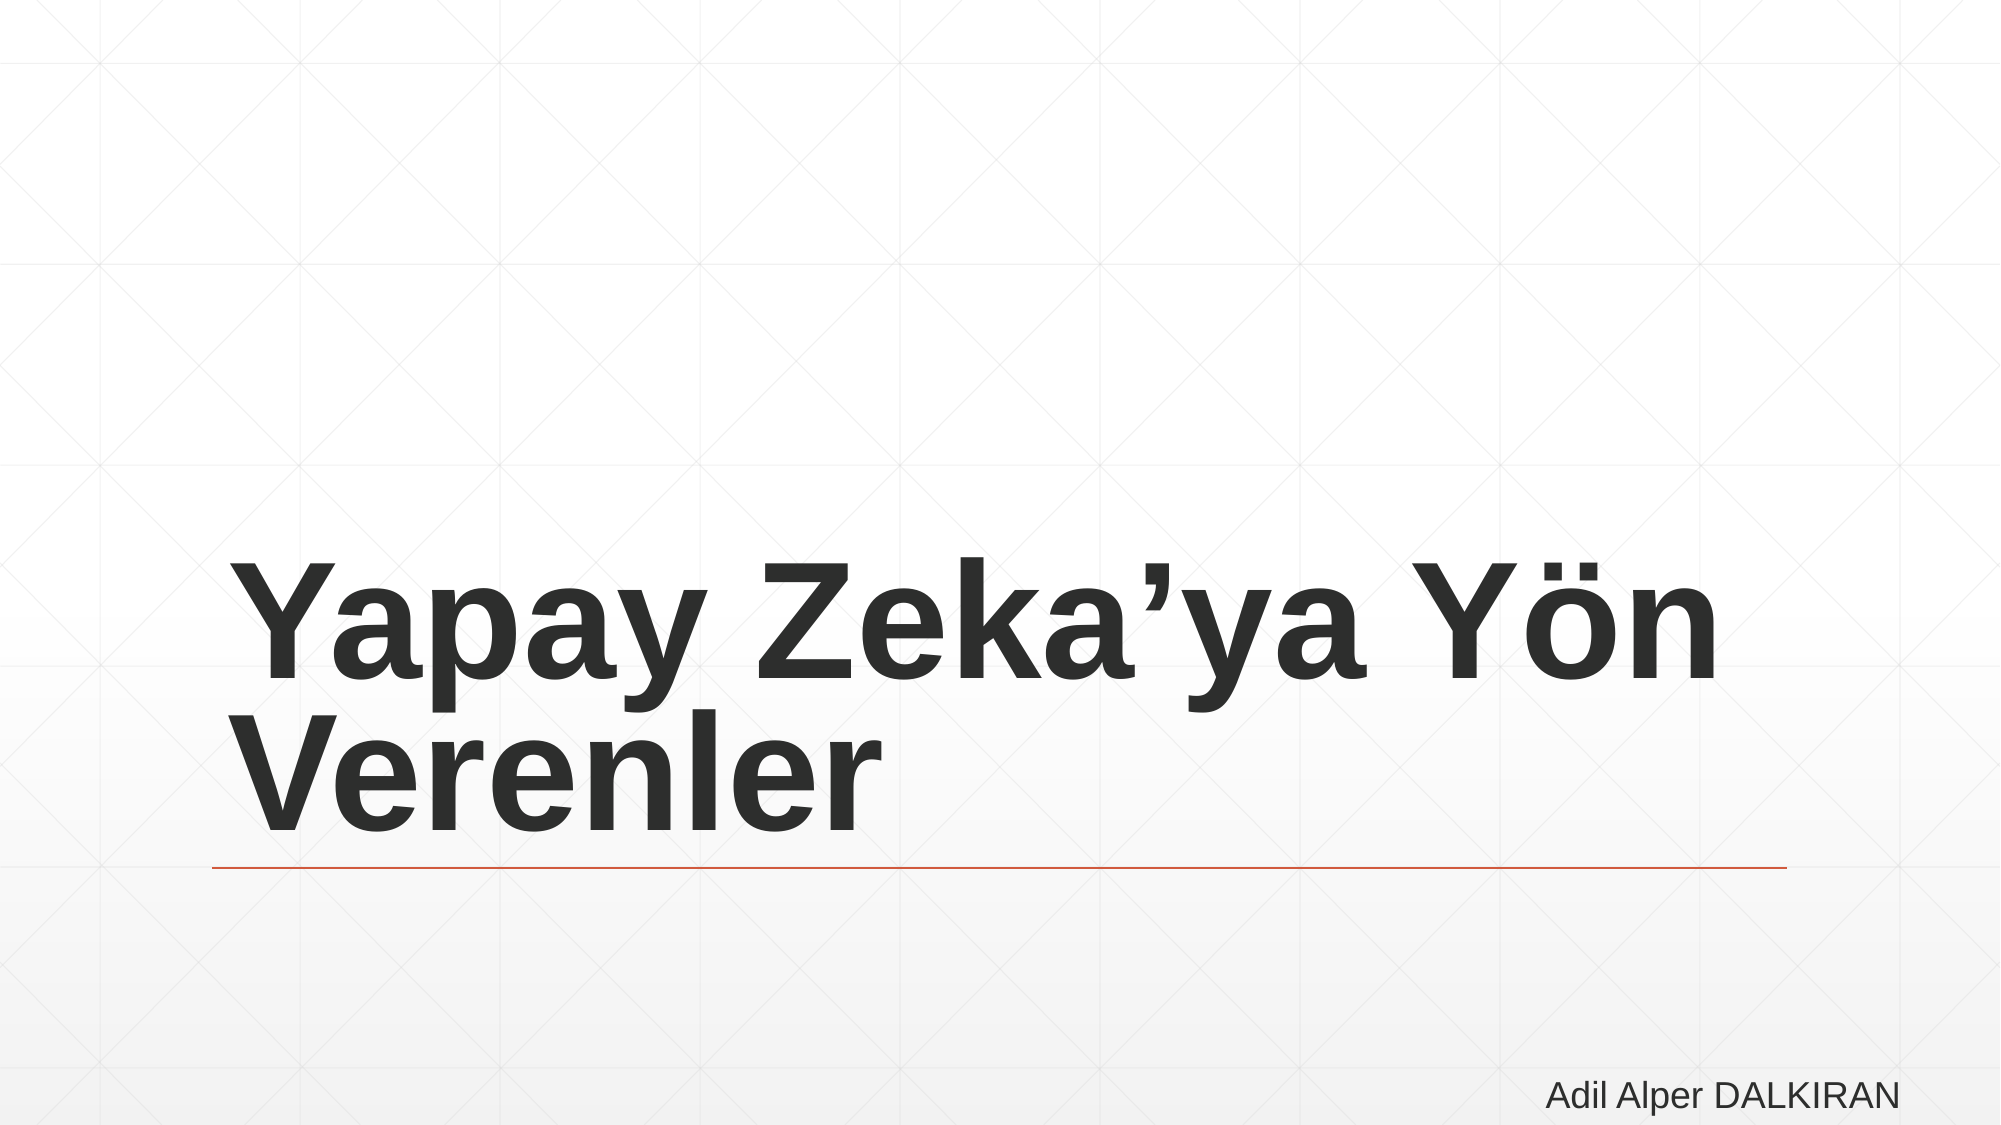

# Yapay Zeka’ya Yön Verenler

Adil Alper DALKIRAN